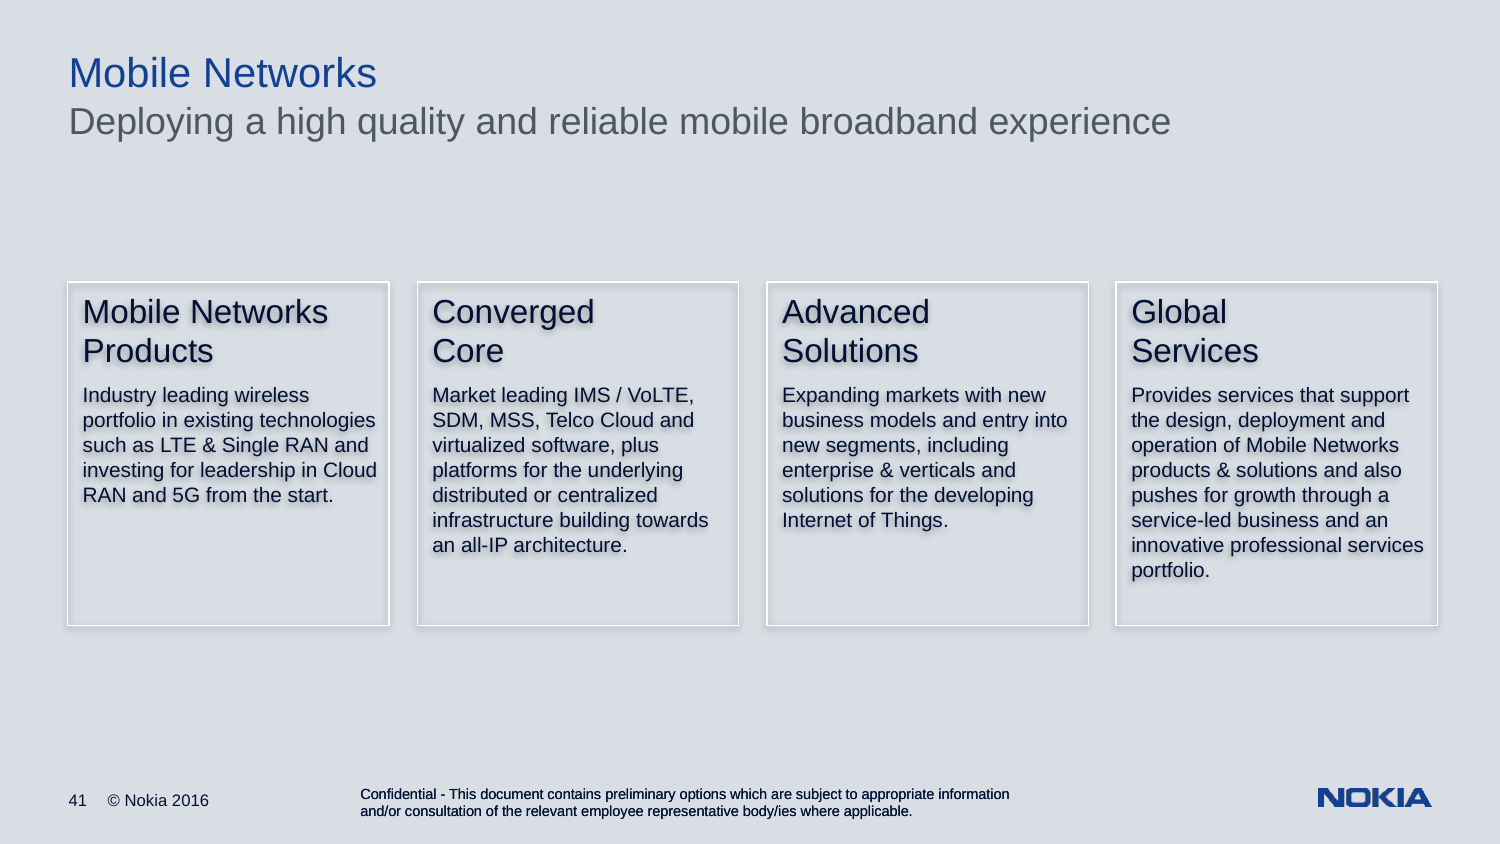

# Mobile Networks
Deploying a high quality and reliable mobile broadband experience
Mobile Networks Products
Industry leading wireless portfolio in existing technologies such as LTE & Single RAN and investing for leadership in Cloud RAN and 5G from the start.
Converged
Core
Market leading IMS / VoLTE, SDM, MSS, Telco Cloud and virtualized software, plus platforms for the underlying distributed or centralized infrastructure building towards an all-IP architecture.
Advanced
Solutions
Expanding markets with new business models and entry into new segments, including enterprise & verticals and solutions for the developing Internet of Things.
Global
Services

Provides services that support the design, deployment and operation of Mobile Networks products & solutions and also pushes for growth through a service-led business and an innovative professional services portfolio.